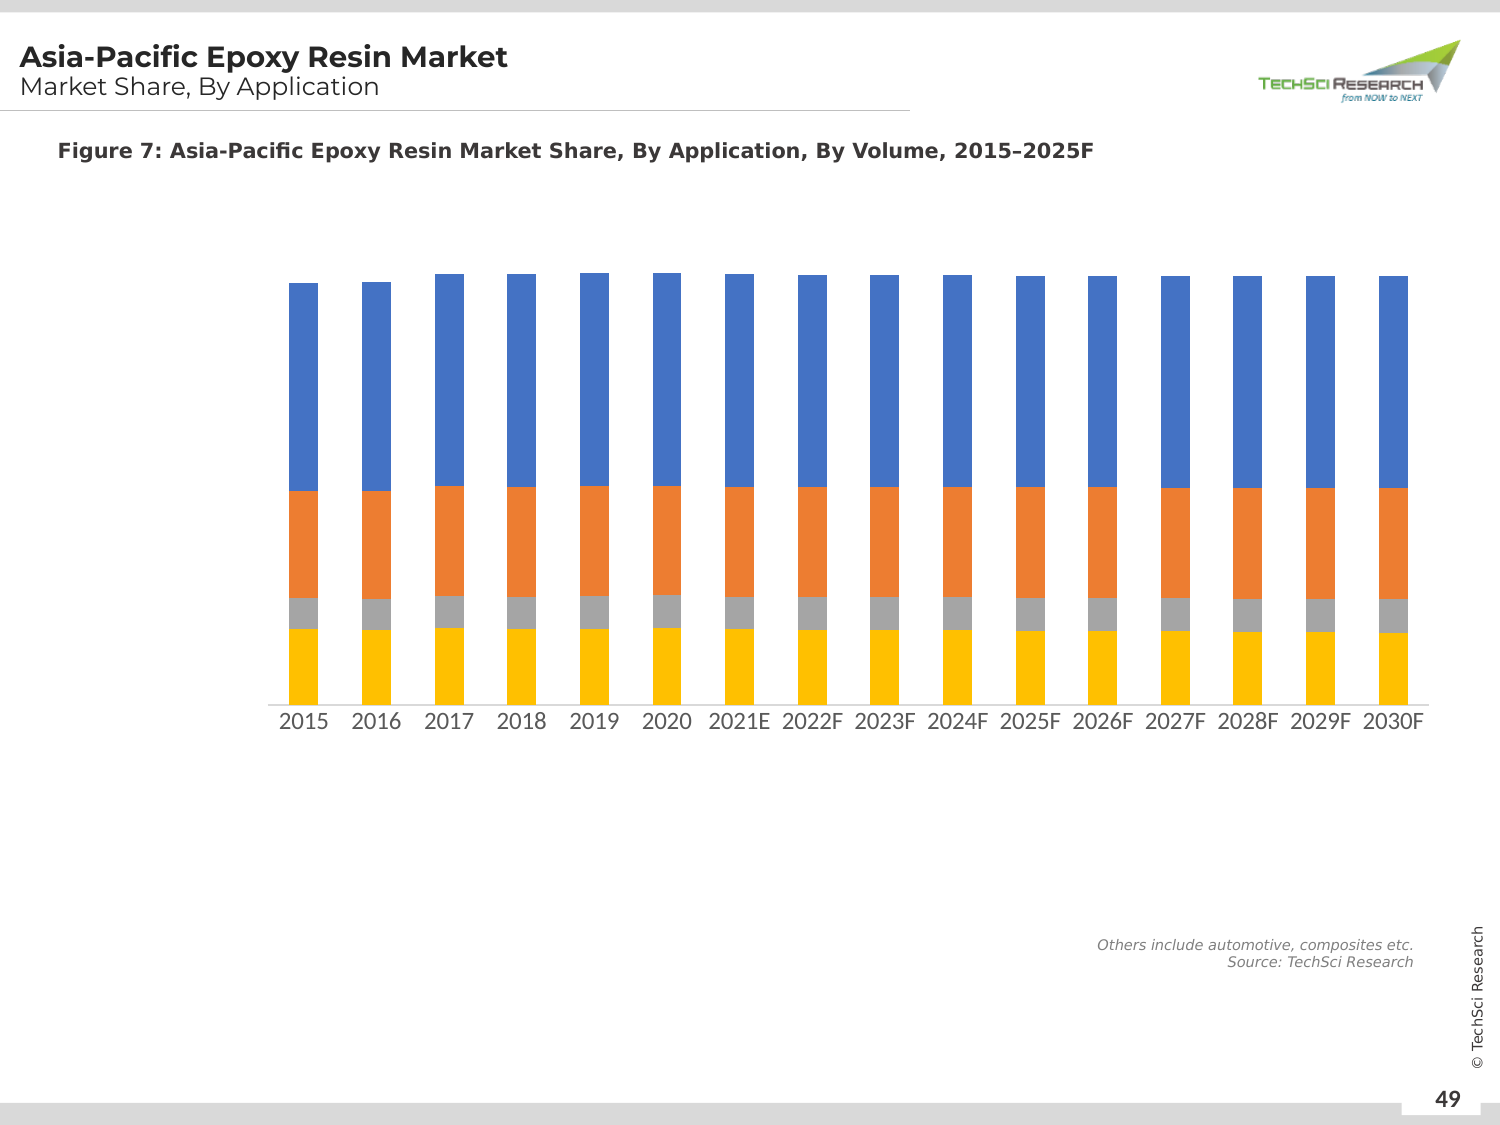

Asia-Pacific Epoxy Resin Market
Market Share, By Application
Figure 7: Asia-Pacific Epoxy Resin Market Share, By Application, By Volume, 2015–2025F

### Chart

| Category | Others | Adhesives | Electrical & Electronics | Paints & Coatings |
|---|---|---|---|---|
| 2015 | 0.18005230003032882 | 0.07531159645146816 | 0.2522699001702939 | 0.49521216807565593 |
| 2016 | 0.17750831927754987 | 0.07548060461735173 | 0.25527772542677873 | 0.4970956377218767 |
| 2017 | 0.1832301208747695 | 0.0767432996262406 | 0.26002666247029993 | 0.5045743577986297 |
| 2018 | 0.1797053037376236 | 0.0769805310430103 | 0.26069238859330635 | 0.5056203750646218 |
| 2019 | 0.1805649053224906 | 0.07742586226456202 | 0.2627115753893722 | 0.5053636689827631 |
| 2020 | 0.1836943596182489 | 0.07778430927263677 | 0.2591336739581512 | 0.506806022372278 |
| 2021E | 0.18002553313152908 | 0.07734270653668474 | 0.26140889492168173 | 0.5048432815036128 |
| 2022F | 0.17930569850605502 | 0.07763515487696289 | 0.26155930028645463 | 0.5038824251258281 |
| 2023F | 0.1782605253350236 | 0.07786956743675477 | 0.2618046228970422 | 0.5036408710415405 |
| 2024F | 0.17736252364202082 | 0.07810563075277291 | 0.2620805014754968 | 0.503336650195054 |
| 2025F | 0.1764841973094214 | 0.07833660937935047 | 0.26250166676628744 | 0.5030802896897005 |
| 2026F | 0.175581898738015 | 0.07856771202549584 | 0.26290232987582435 | 0.5029336876858047 |
| 2027F | 0.17468459222980862 | 0.07880822400947858 | 0.263260539684444 | 0.5028404054554765 |
| 2028F | 0.17384862726218078 | 0.07904912689666184 | 0.2636549347871311 | 0.5026863769579981 |
| 2029F | 0.17304317321822427 | 0.07930462256934213 | 0.26408127590884456 | 0.5025241034295092 |
| 2030F | 0.1722387505785195 | 0.07956376028034647 | 0.2645077596012565 | 0.5024363635392362 |
Others include automotive, composites etc.
Source: TechSci Research